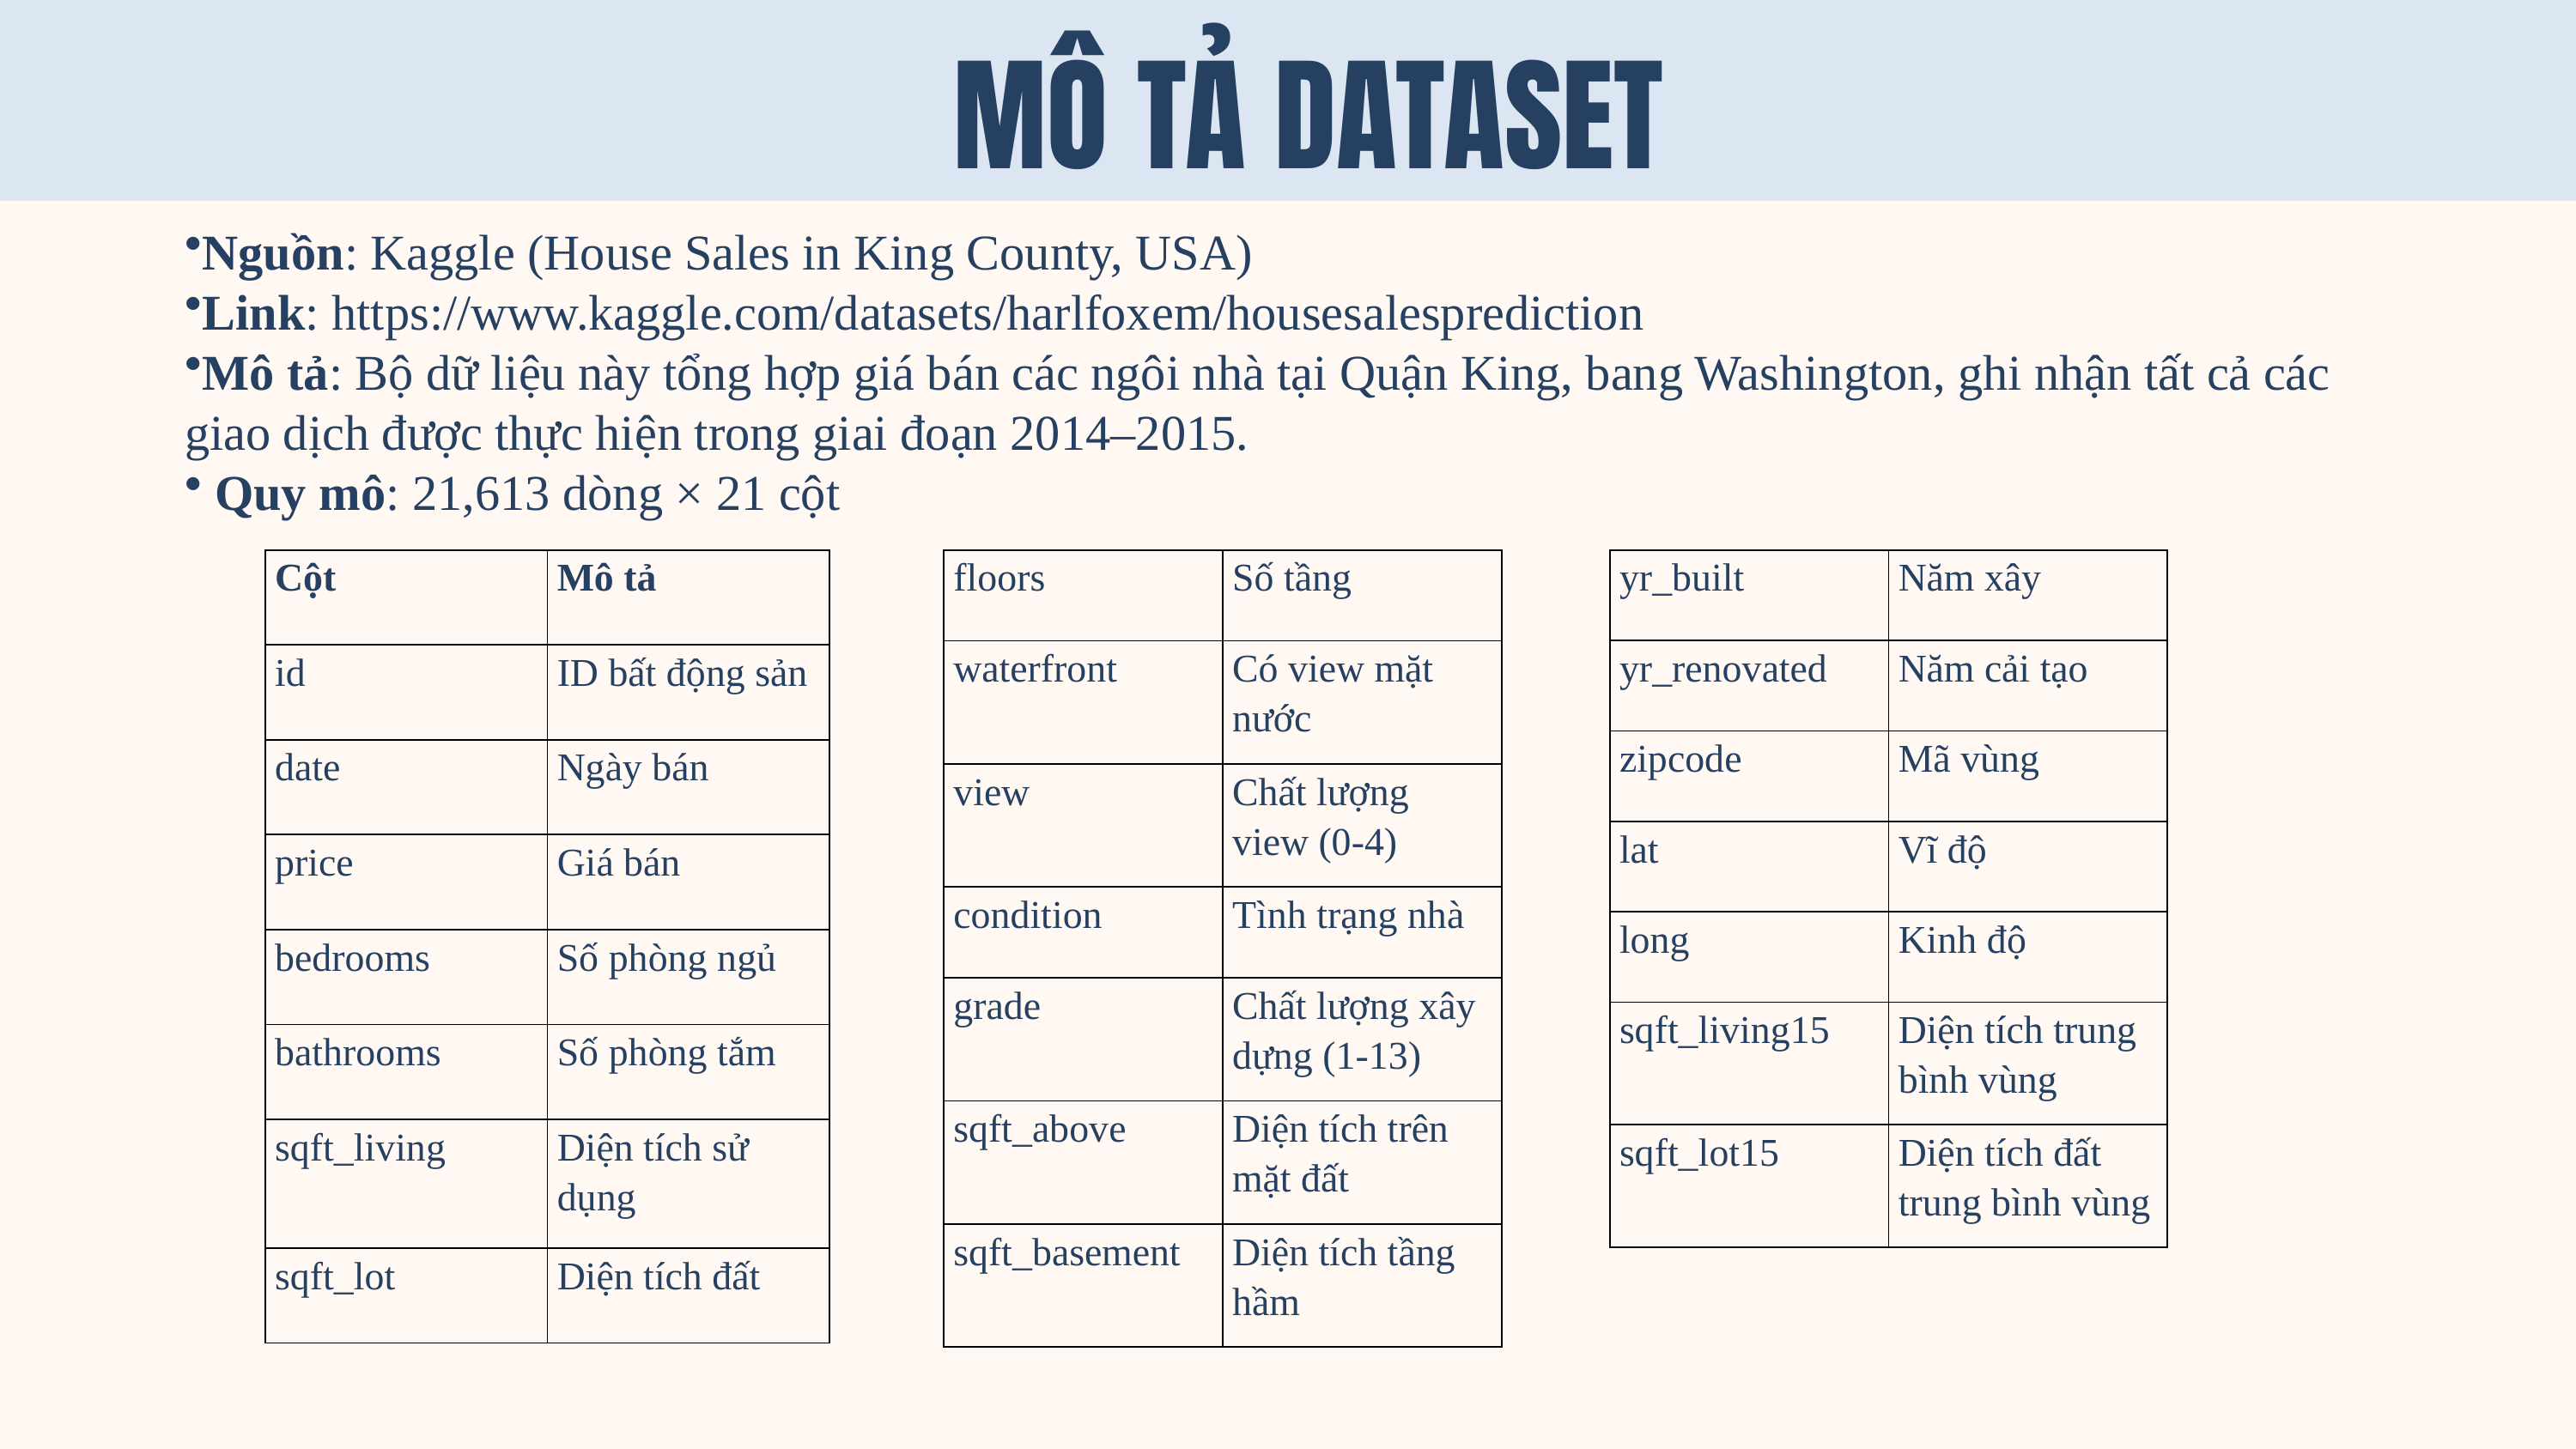

MÔ TẢ DATASET
Nguồn: Kaggle (House Sales in King County, USA)
Link: https://www.kaggle.com/datasets/harlfoxem/housesalesprediction
Mô tả: Bộ dữ liệu này tổng hợp giá bán các ngôi nhà tại Quận King, bang Washington, ghi nhận tất cả các giao dịch được thực hiện trong giai đoạn 2014–2015.
 Quy mô: 21,613 dòng × 21 cột

| Cột | Mô tả |
| --- | --- |
| id | ID bất động sản |
| date | Ngày bán |
| price | Giá bán |
| bedrooms | Số phòng ngủ |
| bathrooms | Số phòng tắm |
| sqft\_living | Diện tích sử dụng |
| sqft\_lot | Diện tích đất |
| floors | Số tầng |
| --- | --- |
| waterfront | Có view mặt nước |
| view | Chất lượng view (0-4) |
| condition | Tình trạng nhà |
| grade | Chất lượng xây dựng (1-13) |
| sqft\_above | Diện tích trên mặt đất |
| sqft\_basement | Diện tích tầng hầm |
| yr\_built | Năm xây |
| --- | --- |
| yr\_renovated | Năm cải tạo |
| zipcode | Mã vùng |
| lat | Vĩ độ |
| long | Kinh độ |
| sqft\_living15 | Diện tích trung bình vùng |
| sqft\_lot15 | Diện tích đất trung bình vùng |